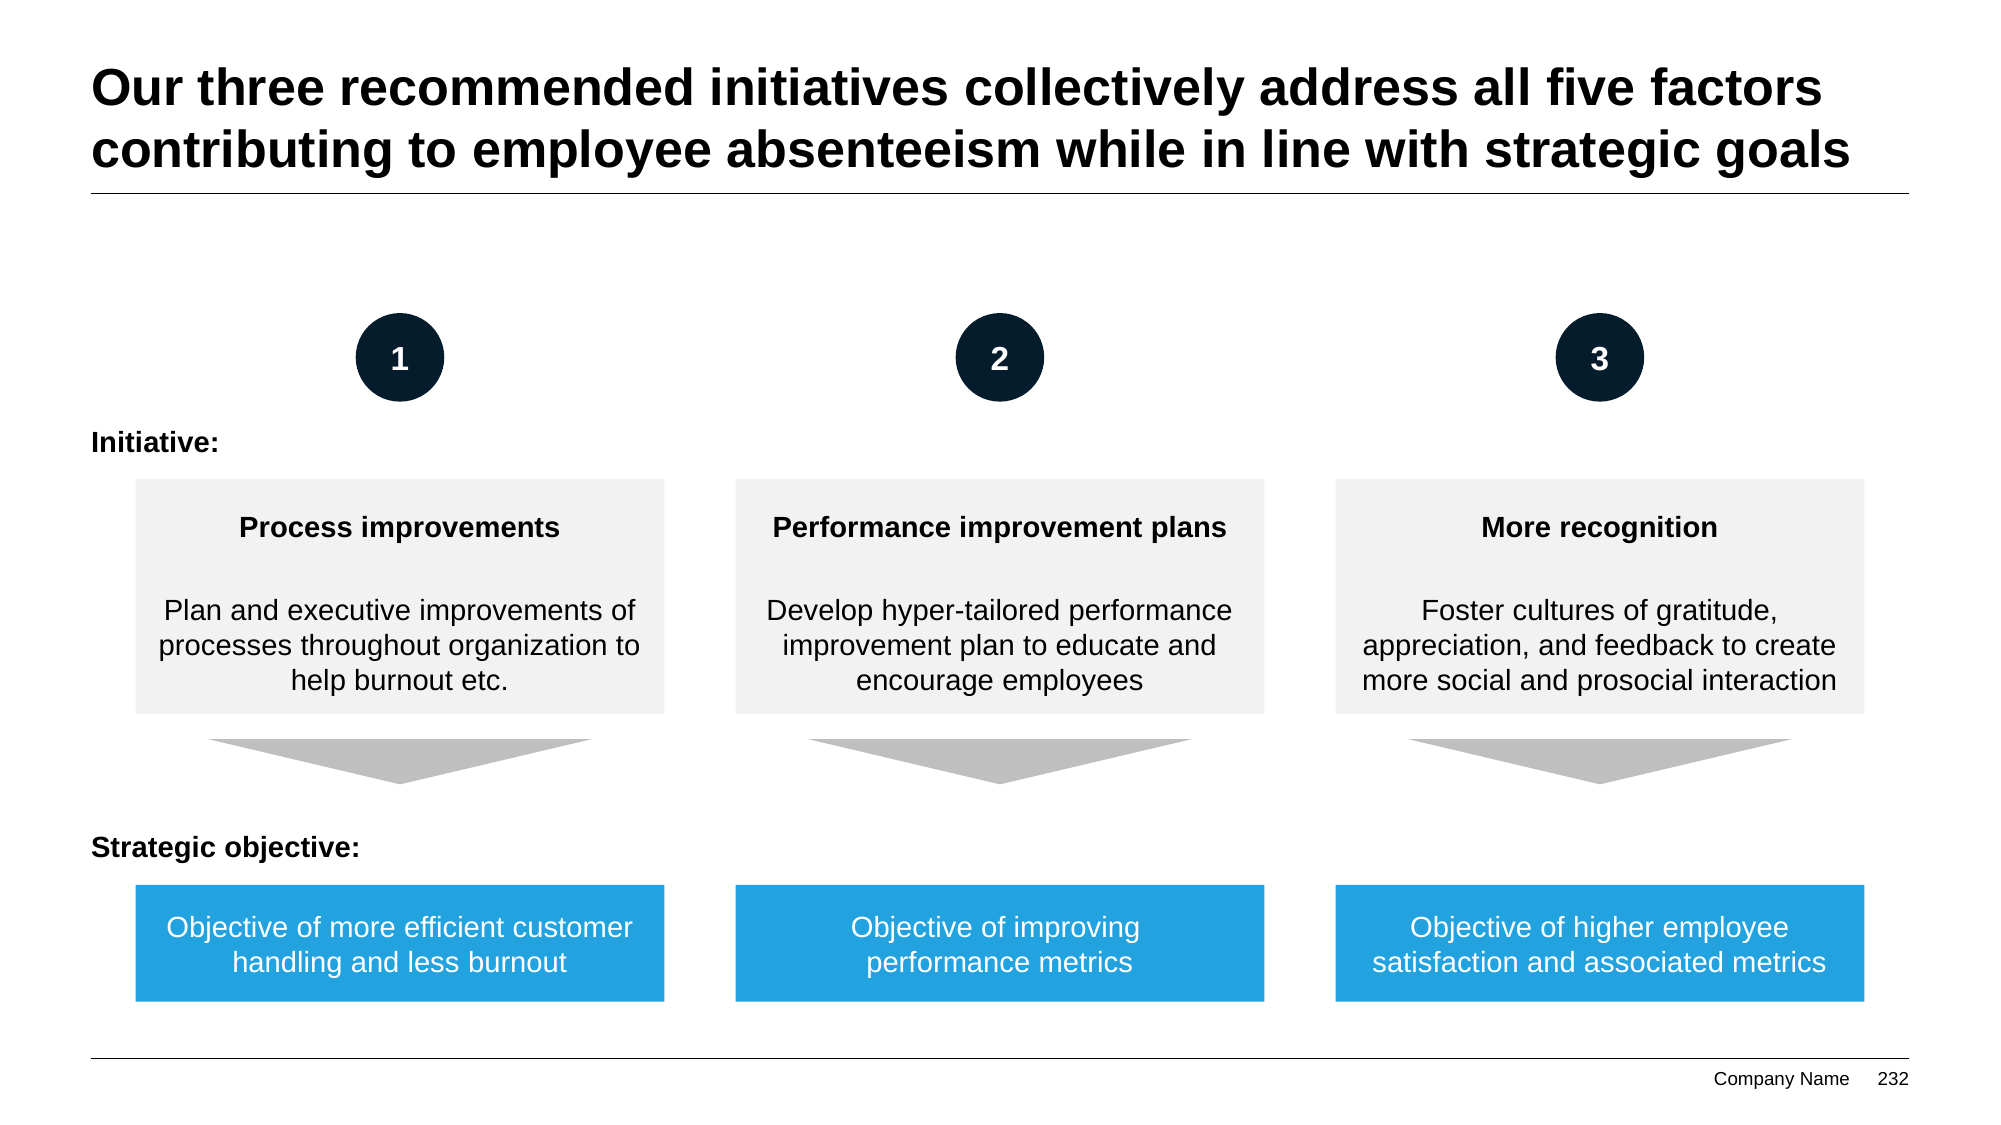

# Our three recommended initiatives collectively address all five factors contributing to employee absenteeism while in line with strategic goals
1
2
3
Initiative:
Process improvements
Plan and executive improvements of processes throughout organization to help burnout etc.
Performance improvement plans
Develop hyper-tailored performance improvement plan to educate and encourage employees
More recognition
Foster cultures of gratitude, appreciation, and feedback to create more social and prosocial interaction

Strategic objective:
Objective of improving
performance metrics
Objective of higher employee satisfaction and associated metrics
Objective of more efficient customer handling and less burnout